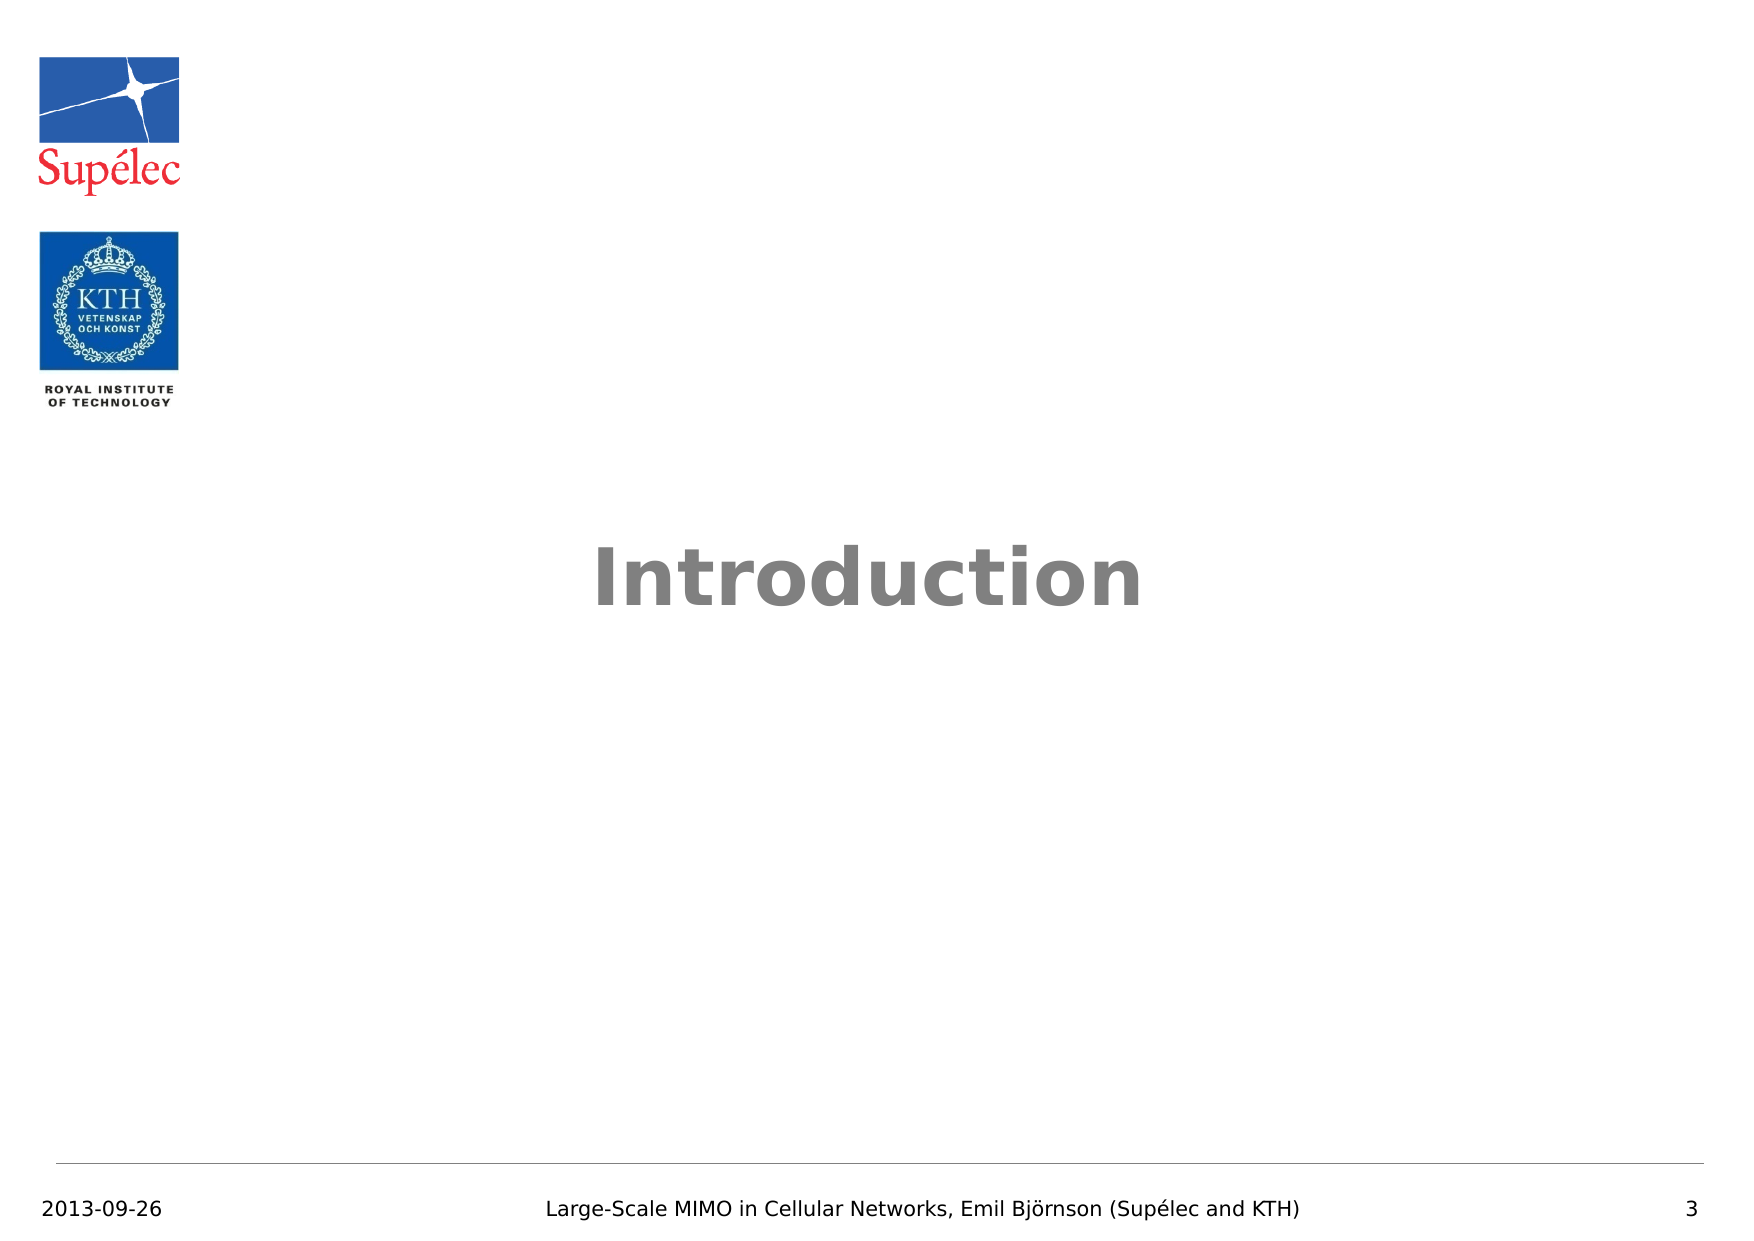

Introduction
2013-09-26
Large-Scale MIMO in Cellular Networks, Emil Björnson (Supélec and KTH)
3